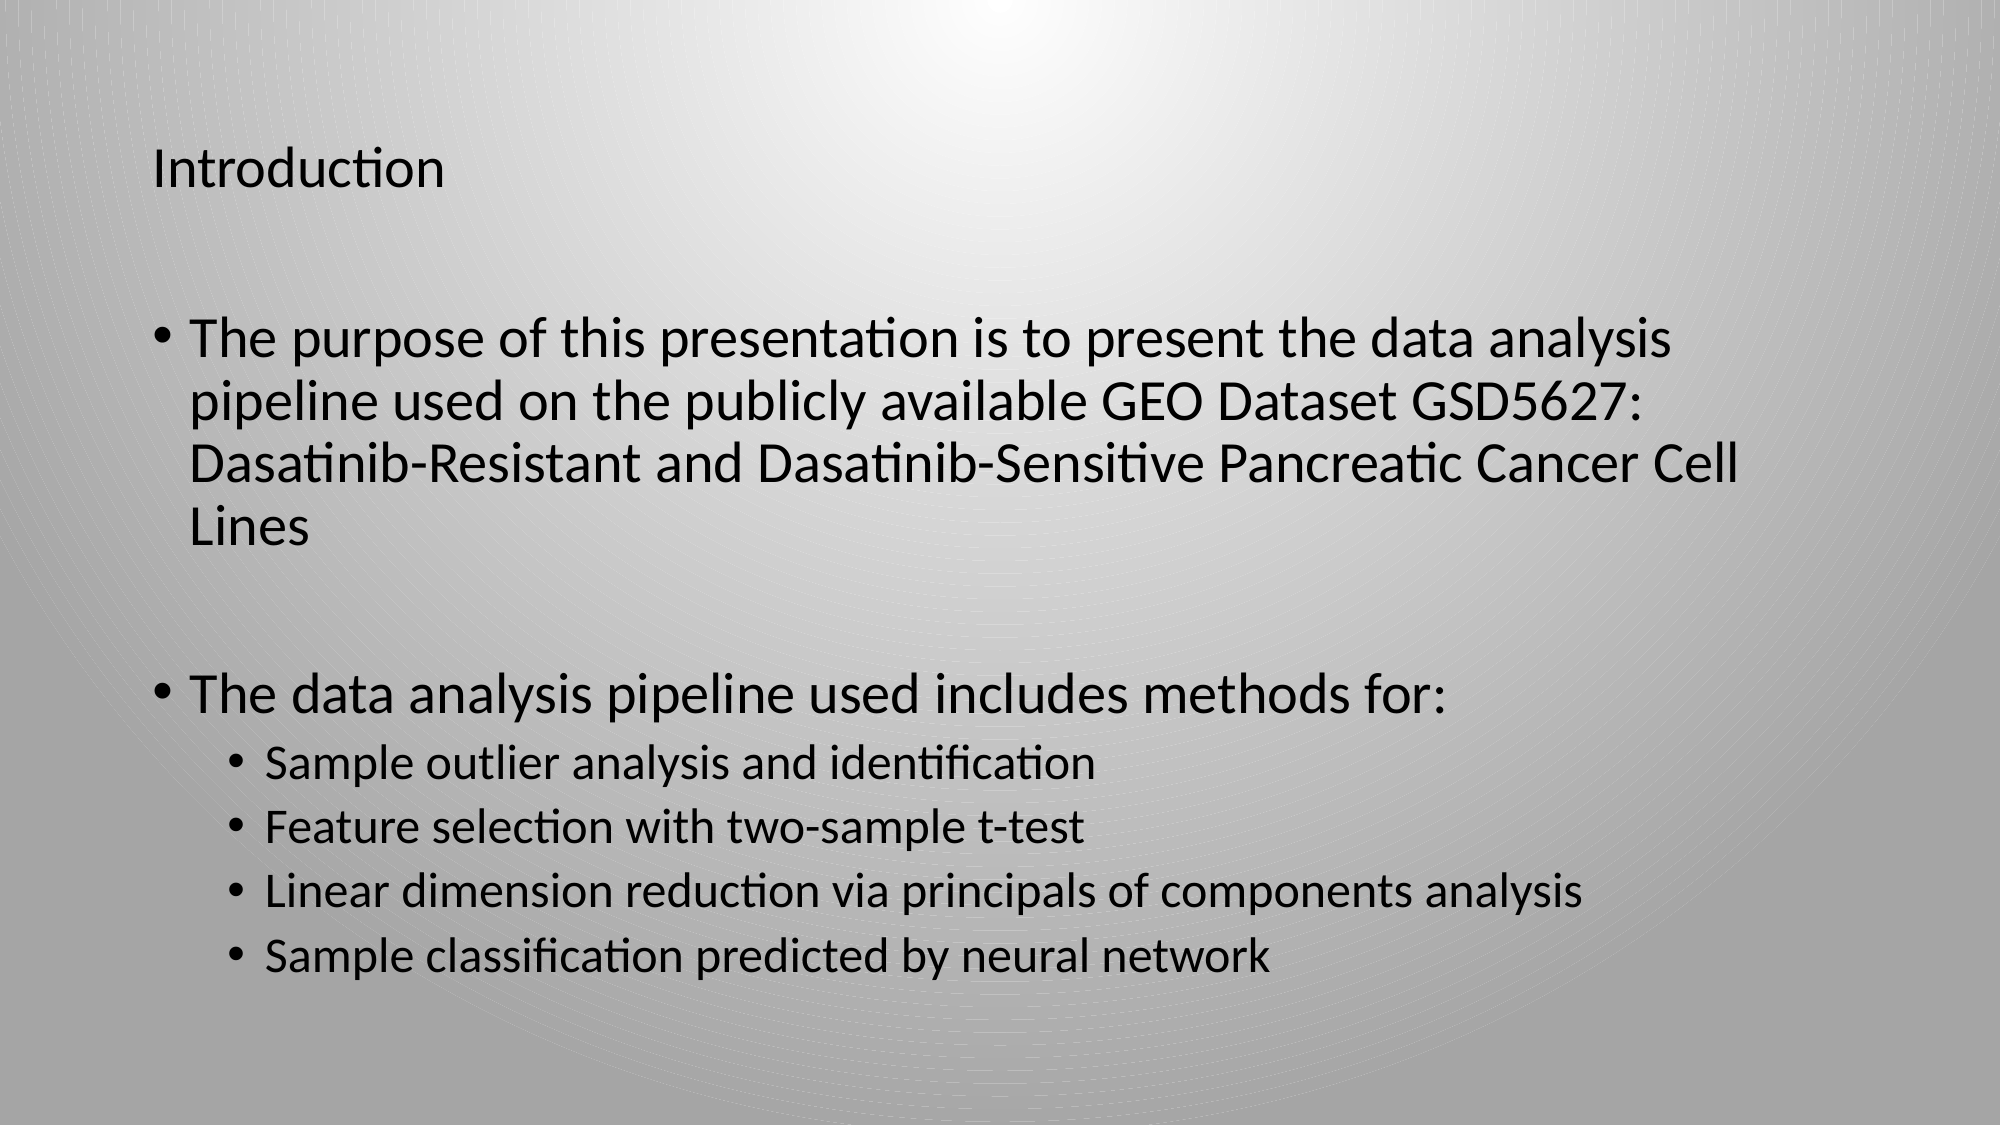

# Introduction
The purpose of this presentation is to present the data analysis pipeline used on the publicly available GEO Dataset GSD5627: Dasatinib-Resistant and Dasatinib-Sensitive Pancreatic Cancer Cell Lines

The data analysis pipeline used includes methods for:
Sample outlier analysis and identification
Feature selection with two-sample t-test
Linear dimension reduction via principals of components analysis
Sample classification predicted by neural network